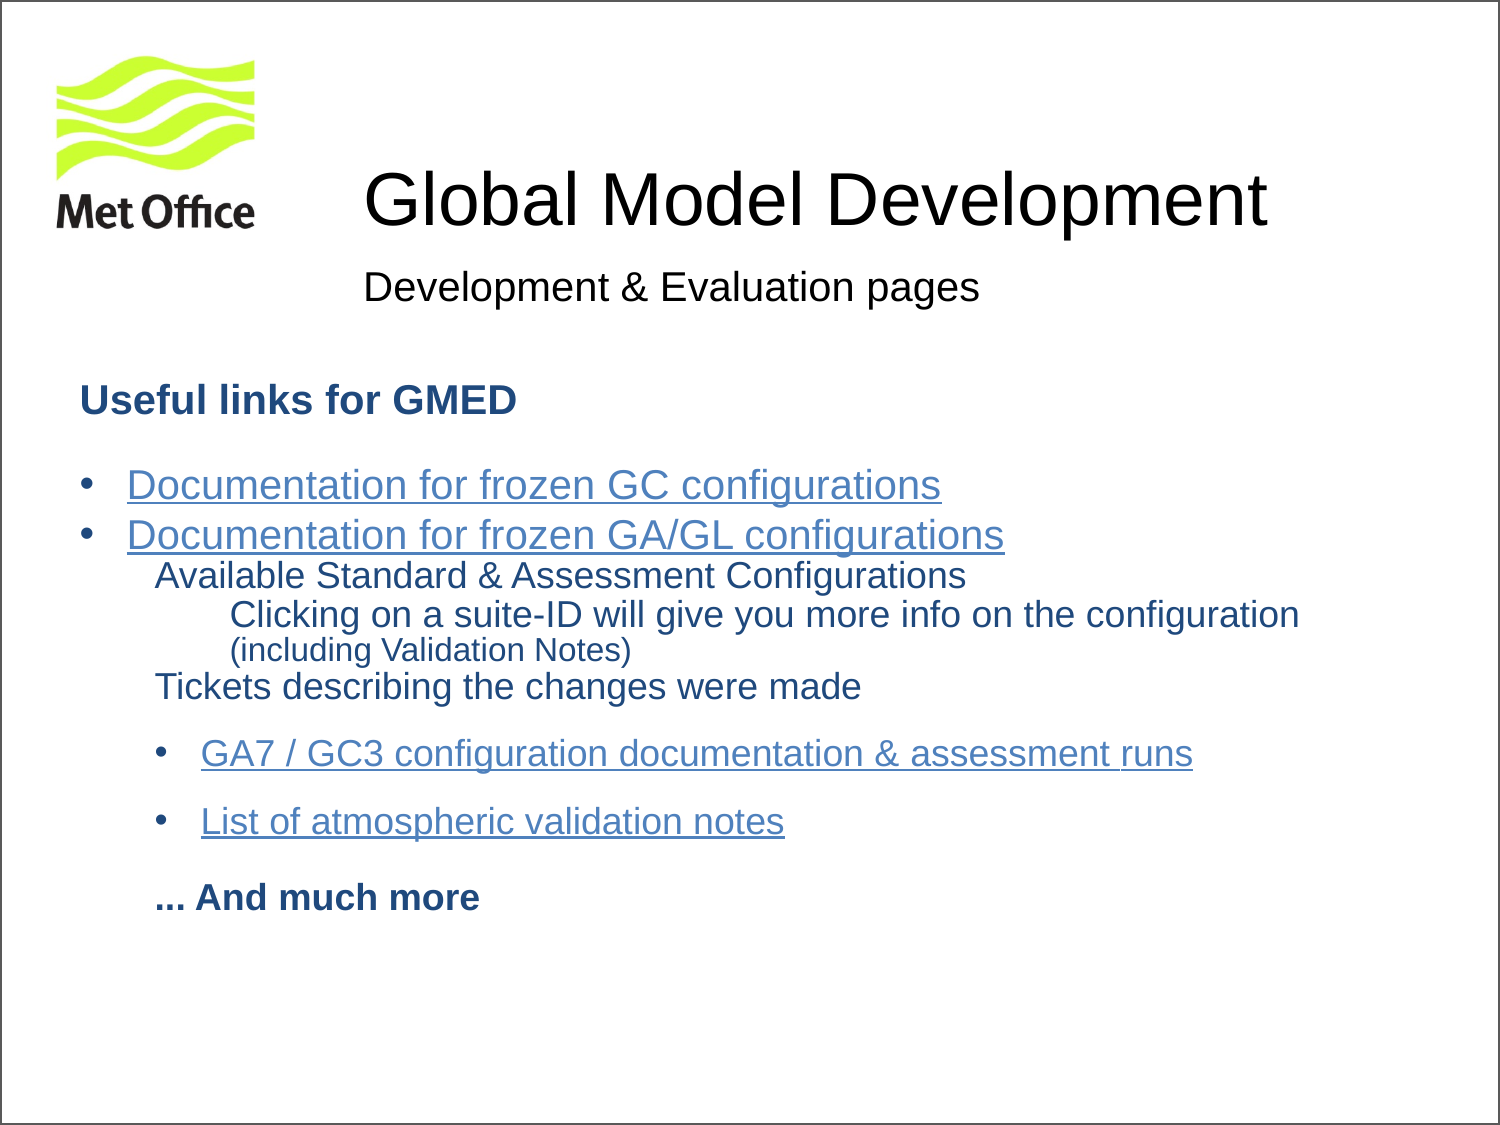

# Global Model Development
Development & Evaluation pages
Useful links for GMED

 Documentation for frozen GC configurations
 Documentation for frozen GA/GL configurations
Available Standard & Assessment Configurations
Clicking on a suite-ID will give you more info on the configuration
(including Validation Notes)
Tickets describing the changes were made
 ​GA7 / GC3 configuration documentation & assessment runs
​ List of atmospheric validation notes

... And much more